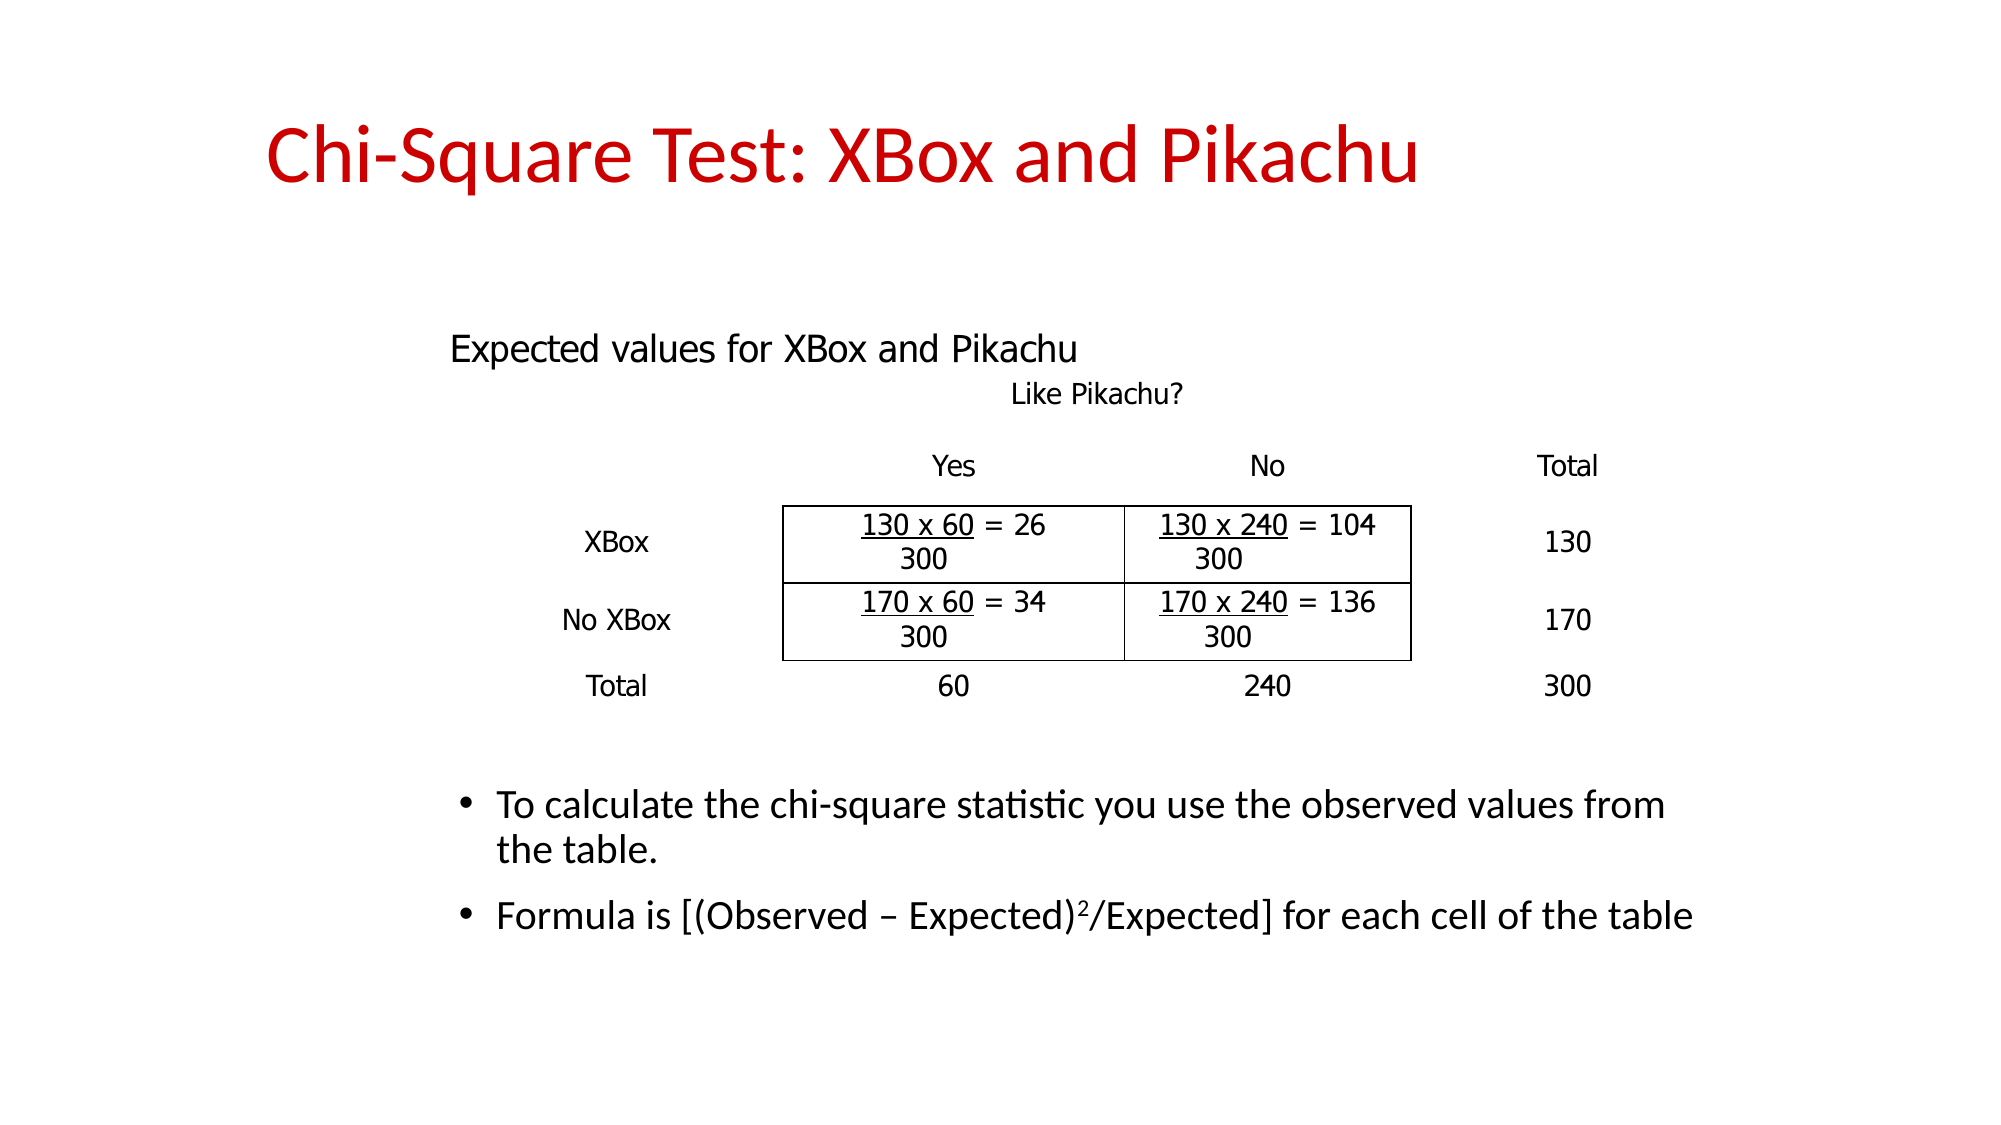

# Chi-Square Test: XBox and Pikachu
Expected values for XBox and Pikachu
|  | Like Pikachu? |  |  |
| --- | --- | --- | --- |
|  | Yes | No | Total |
| XBox | 130 x 60 = 26 300 | 130 x 240 = 104 300 | 130 |
| No XBox | 170 x 60 = 34 300 | 170 x 240 = 136 300 | 170 |
| Total | 60 | 240 | 300 |
To calculate the chi-square statistic you use the observed values from the table.
Formula is [(Observed – Expected)2/Expected] for each cell of the table